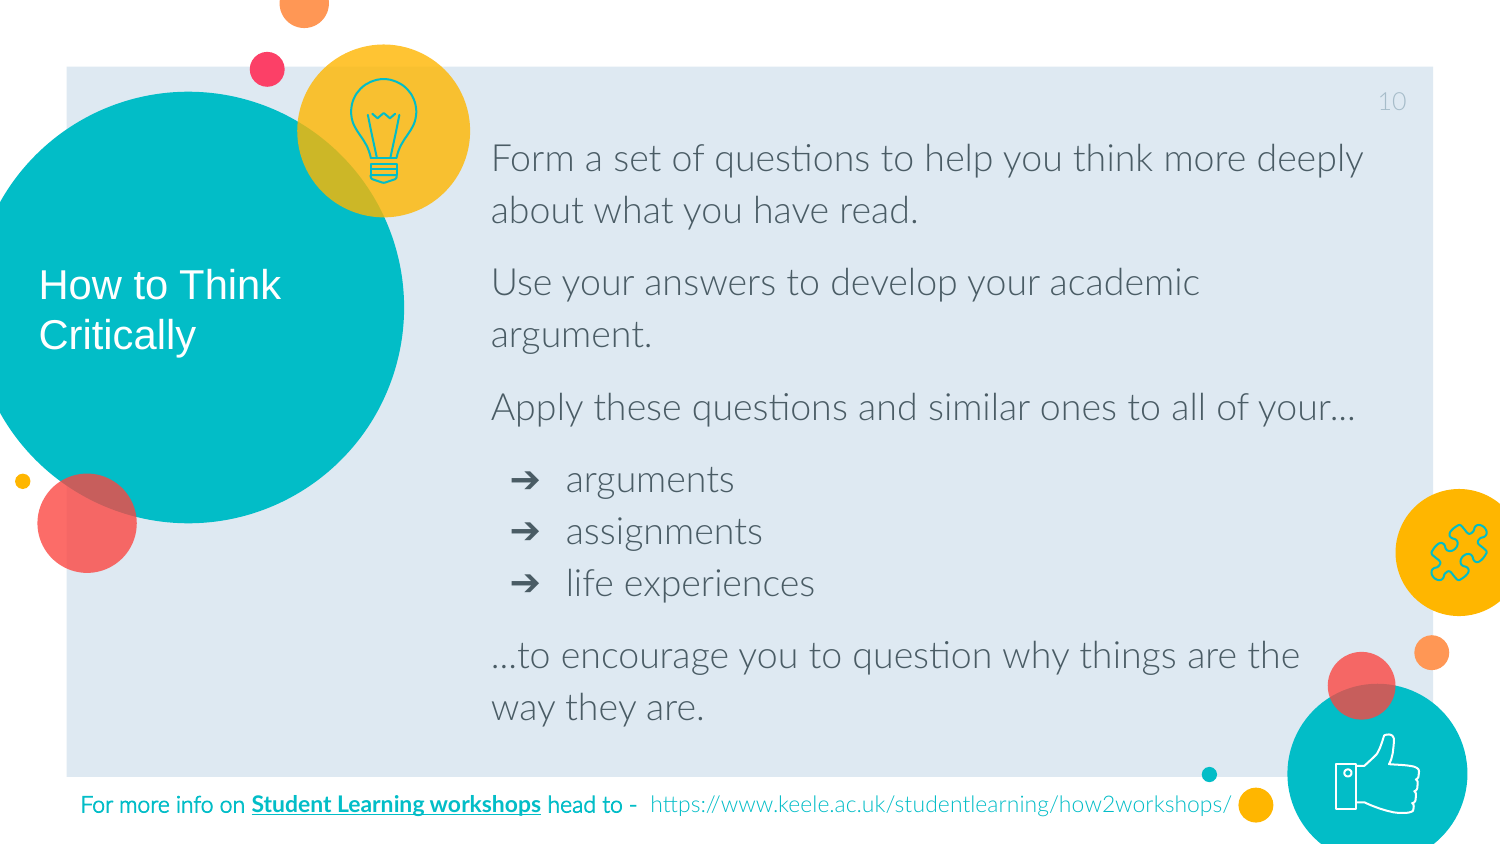

10
# How to Think Critically
Form a set of questions to help you think more deeply about what you have read.
Use your answers to develop your academic argument.
Apply these questions and similar ones to all of your...
arguments
assignments
life experiences
...to encourage you to question why things are the way they are.

For more info on Student Learning workshops head to -  https://www.keele.ac.uk/studentlearning/how2workshops/